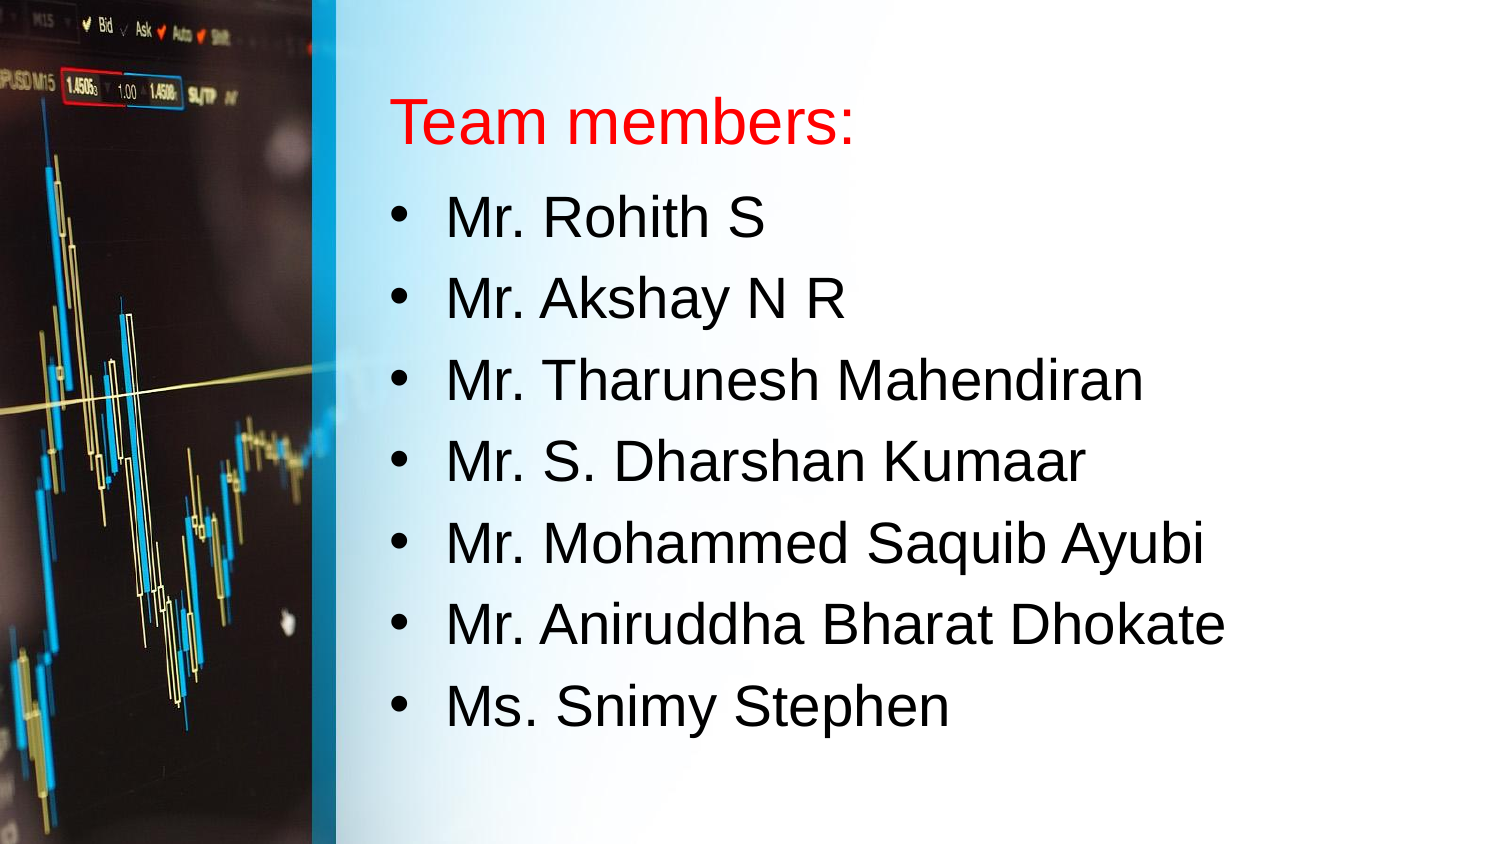

# Team members:
Mr. Rohith S
Mr. Akshay N R
Mr. Tharunesh Mahendiran
Mr. S. Dharshan Kumaar
Mr. Mohammed Saquib Ayubi
Mr. Aniruddha Bharat Dhokate
Ms. Snimy Stephen